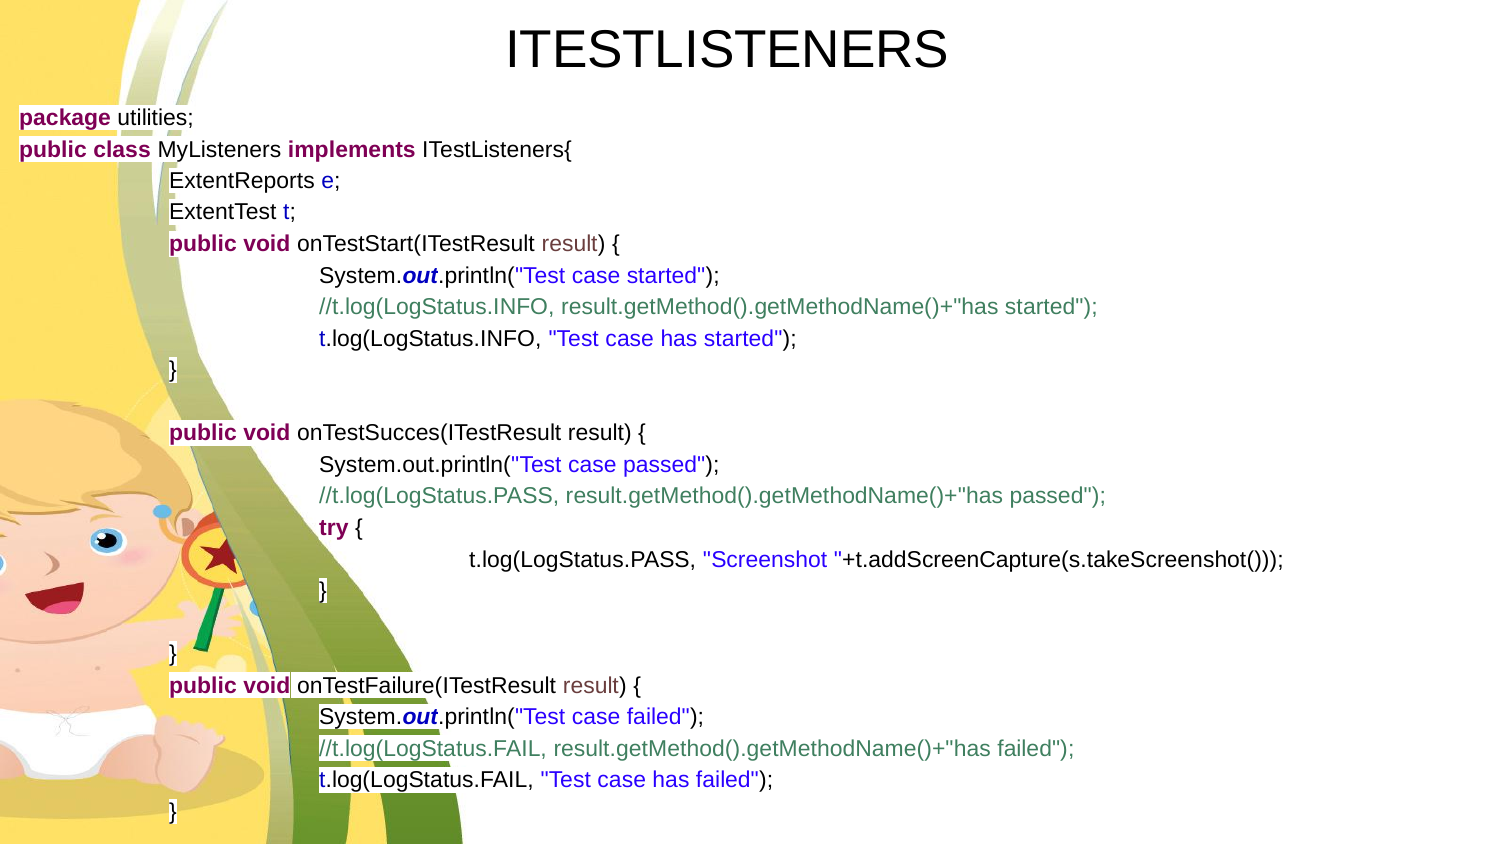

# ITESTLISTENERS
package utilities;
public class MyListeners implements ITestListeners{
	ExtentReports e;
	ExtentTest t;
	public void onTestStart(ITestResult result) {
		System.out.println("Test case started");
		//t.log(LogStatus.INFO, result.getMethod().getMethodName()+"has started");
		t.log(LogStatus.INFO, "Test case has started");
	}

	public void onTestSucces(ITestResult result) {
		System.out.println("Test case passed");
		//t.log(LogStatus.PASS, result.getMethod().getMethodName()+"has passed");
		try {
			t.log(LogStatus.PASS, "Screenshot "+t.addScreenCapture(s.takeScreenshot()));
		}

	}
	public void onTestFailure(ITestResult result) {
		System.out.println("Test case failed");
		//t.log(LogStatus.FAIL, result.getMethod().getMethodName()+"has failed");
		t.log(LogStatus.FAIL, "Test case has failed");
	}